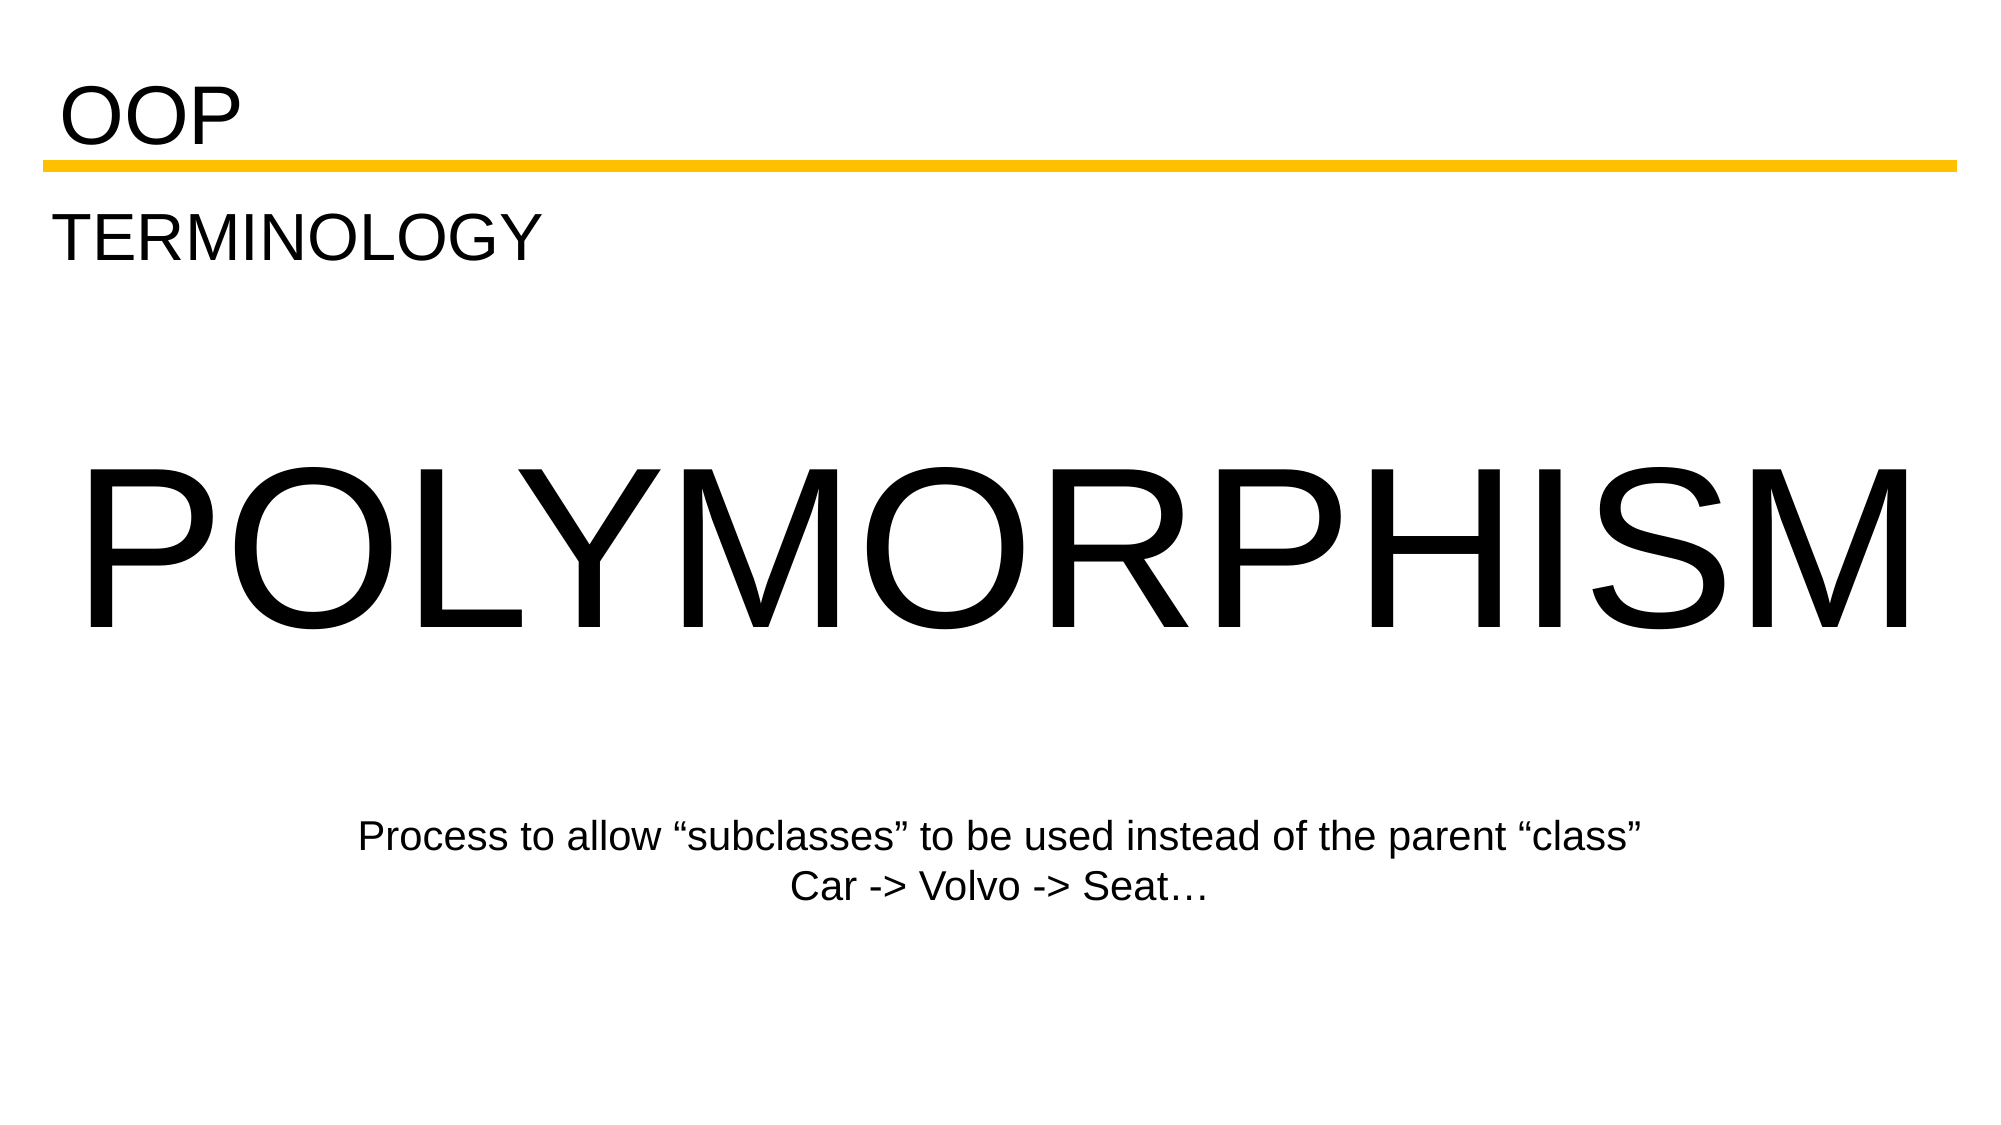

}
{
)
[
]
(
OOP
TERMINOLOGY
POLYMORPHISM
Process to allow “subclasses” to be used instead of the parent “class”
Car -> Volvo -> Seat…